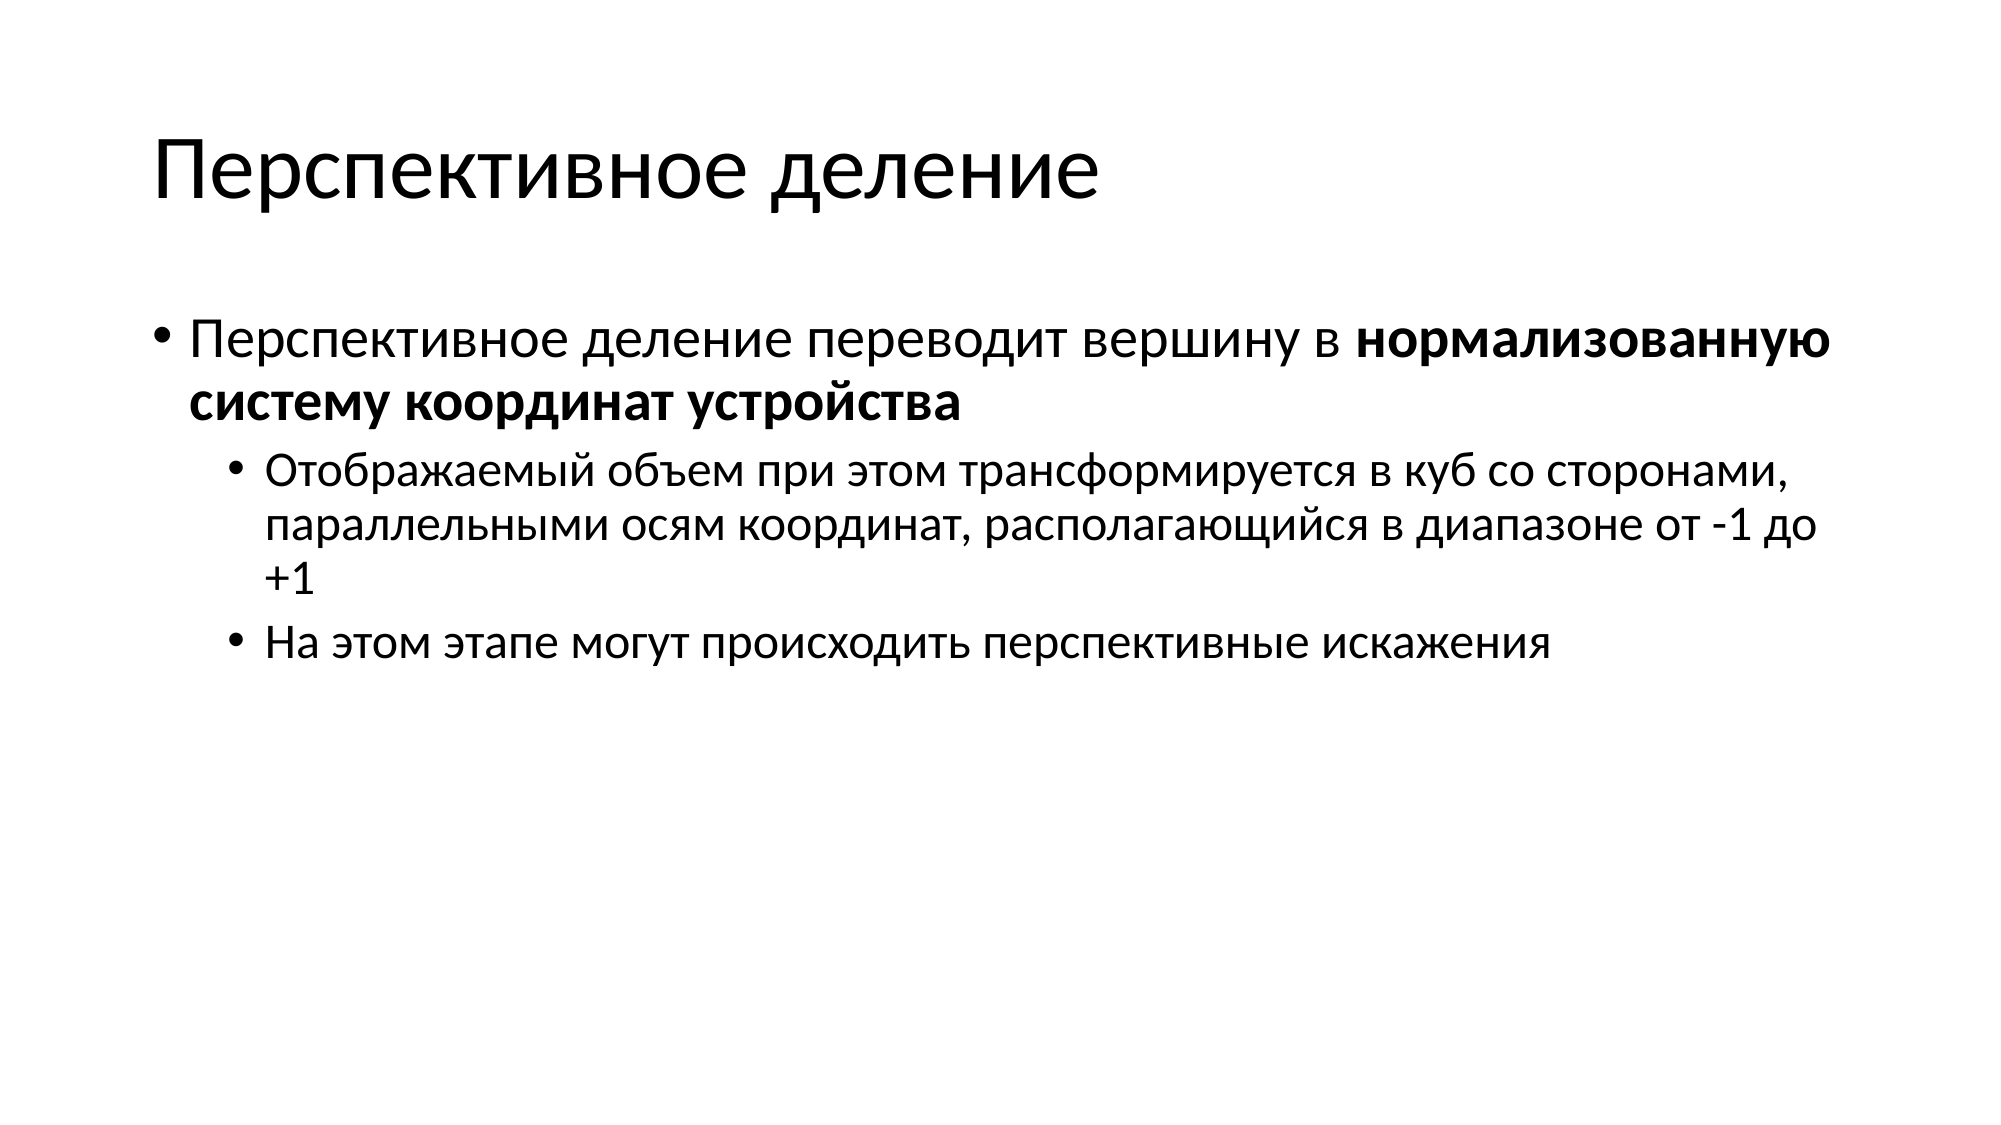

# Перспективное деление
Перспективное деление переводит вершину в нормализованную систему координат устройства
Отображаемый объем при этом трансформируется в куб со сторонами, параллельными осям координат, располагающийся в диапазоне от -1 до +1
На этом этапе могут происходить перспективные искажения